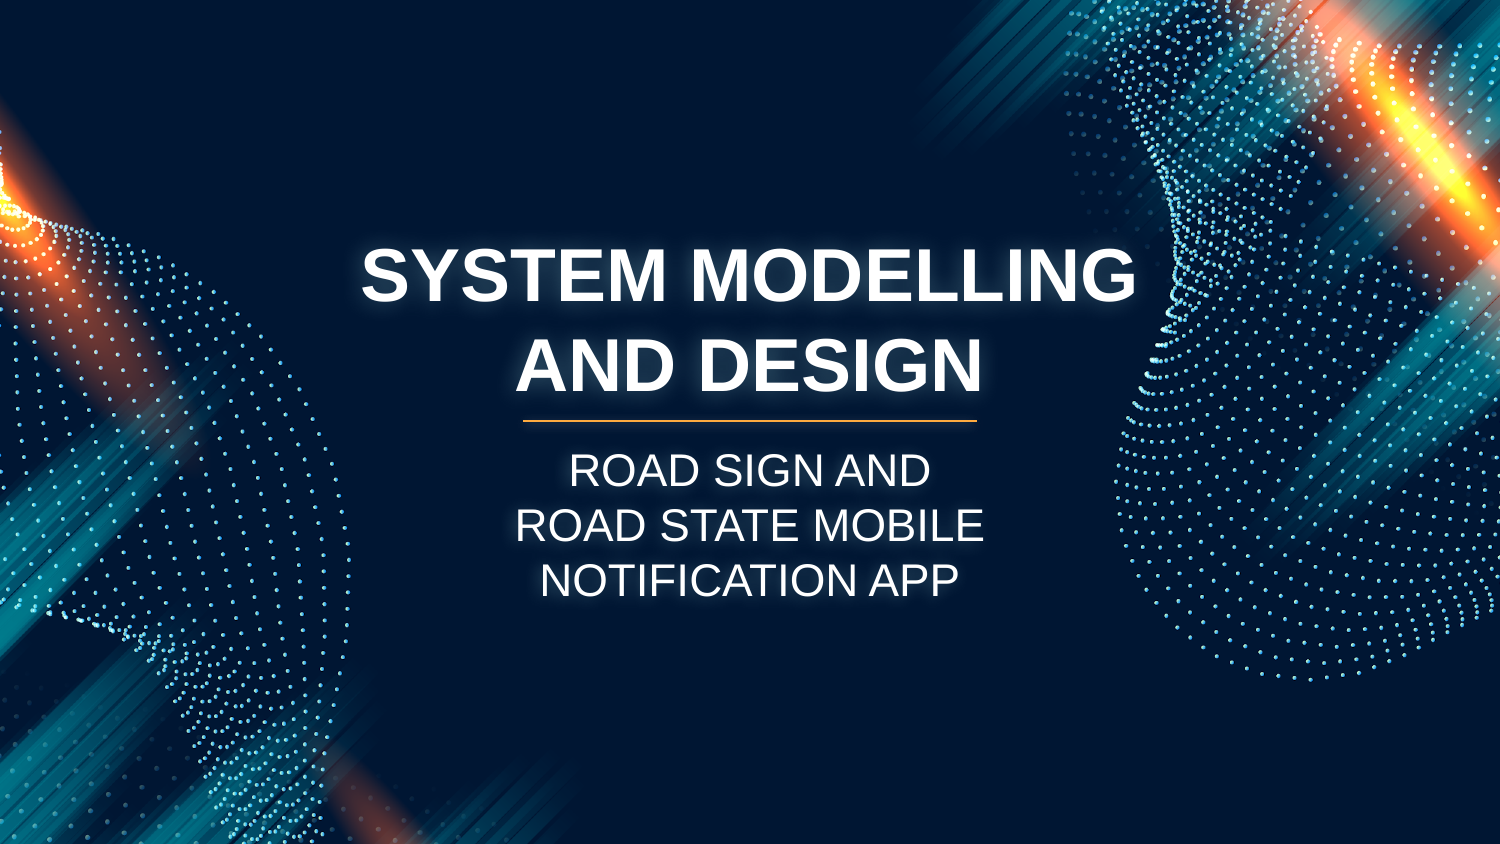

# SYSTEM MODELLING AND DESIGN
ROAD SIGN AND ROAD STATE MOBILE NOTIFICATION APP